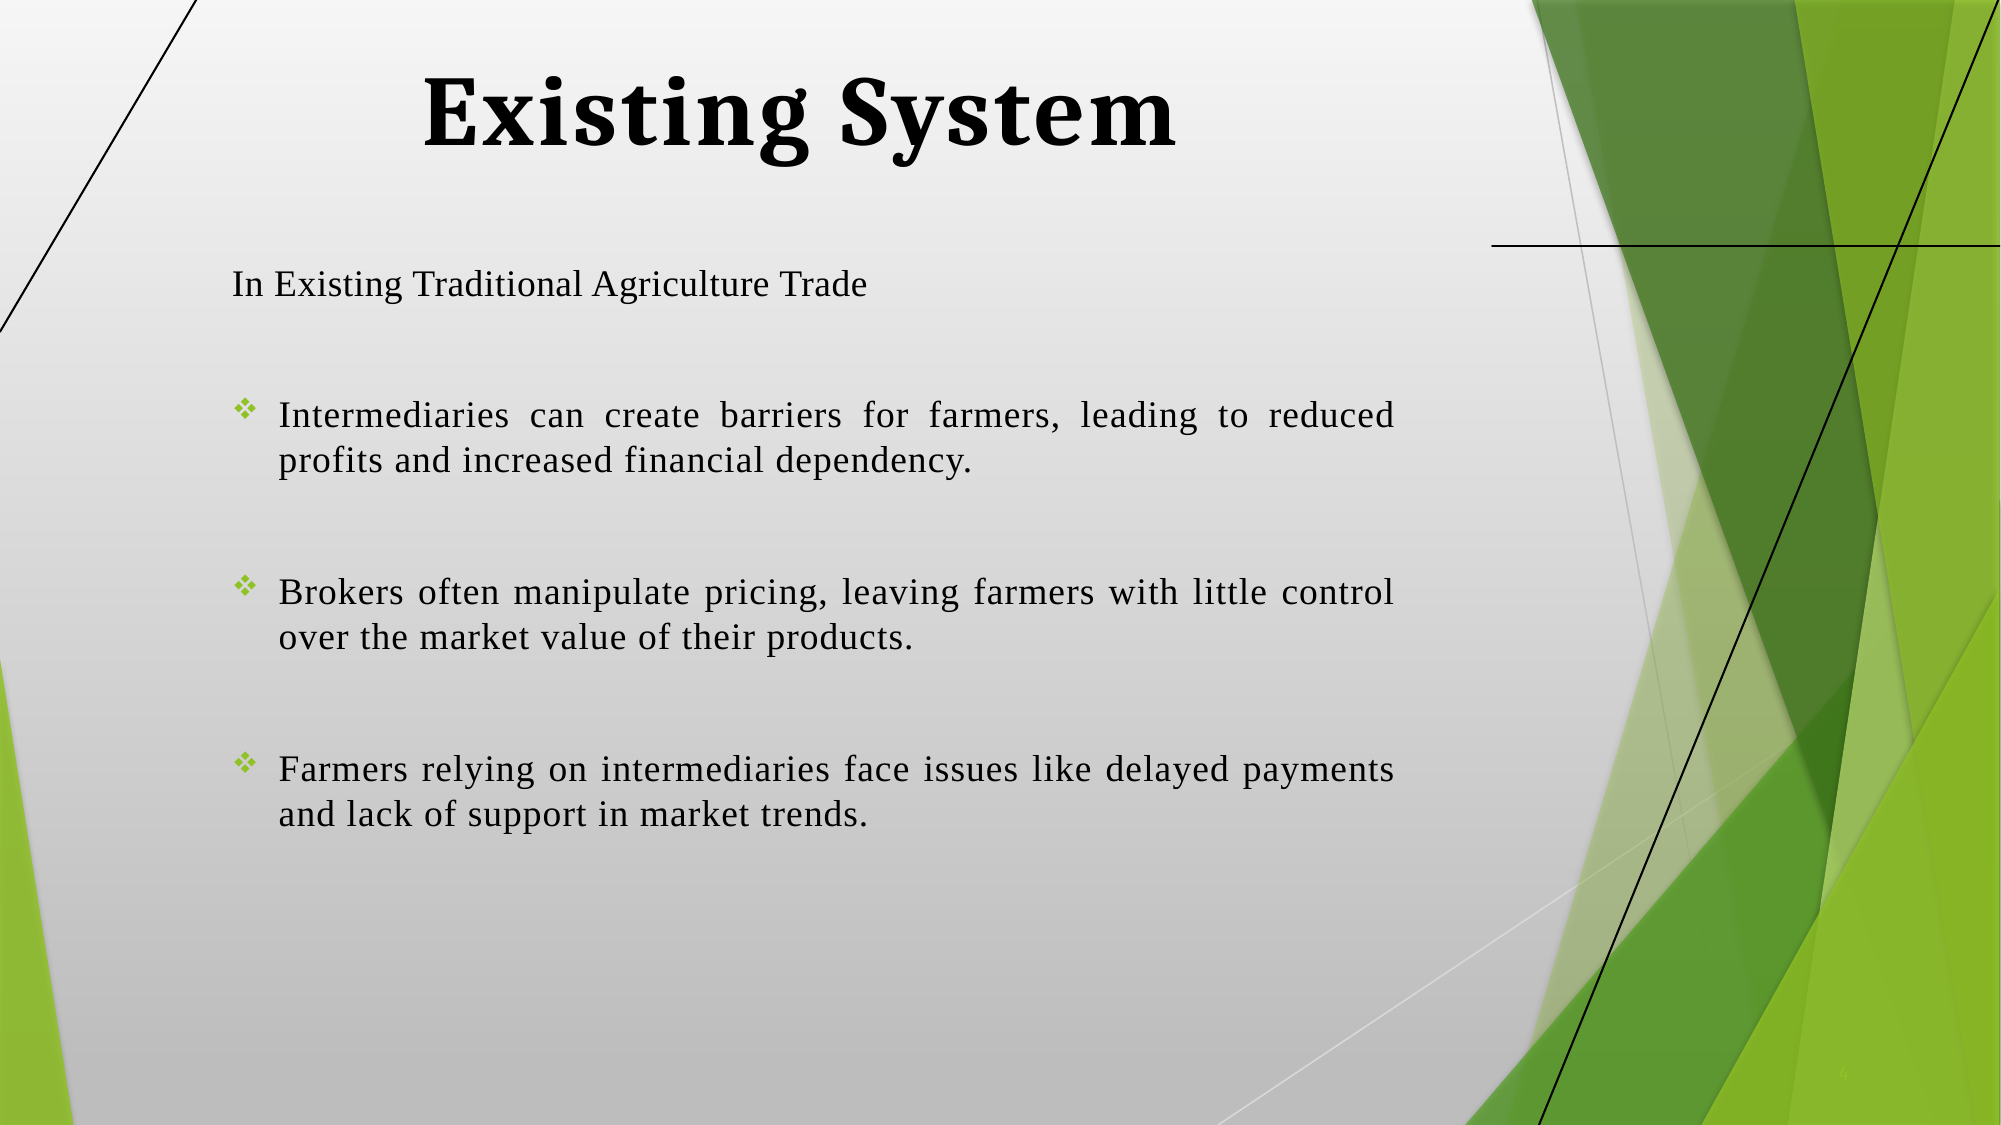

# Existing System
In Existing Traditional Agriculture Trade

Intermediaries can create barriers for farmers, leading to reduced profits and increased financial dependency.

Brokers often manipulate pricing, leaving farmers with little control over the market value of their products.

Farmers relying on intermediaries face issues like delayed payments and lack of support in market trends.
4